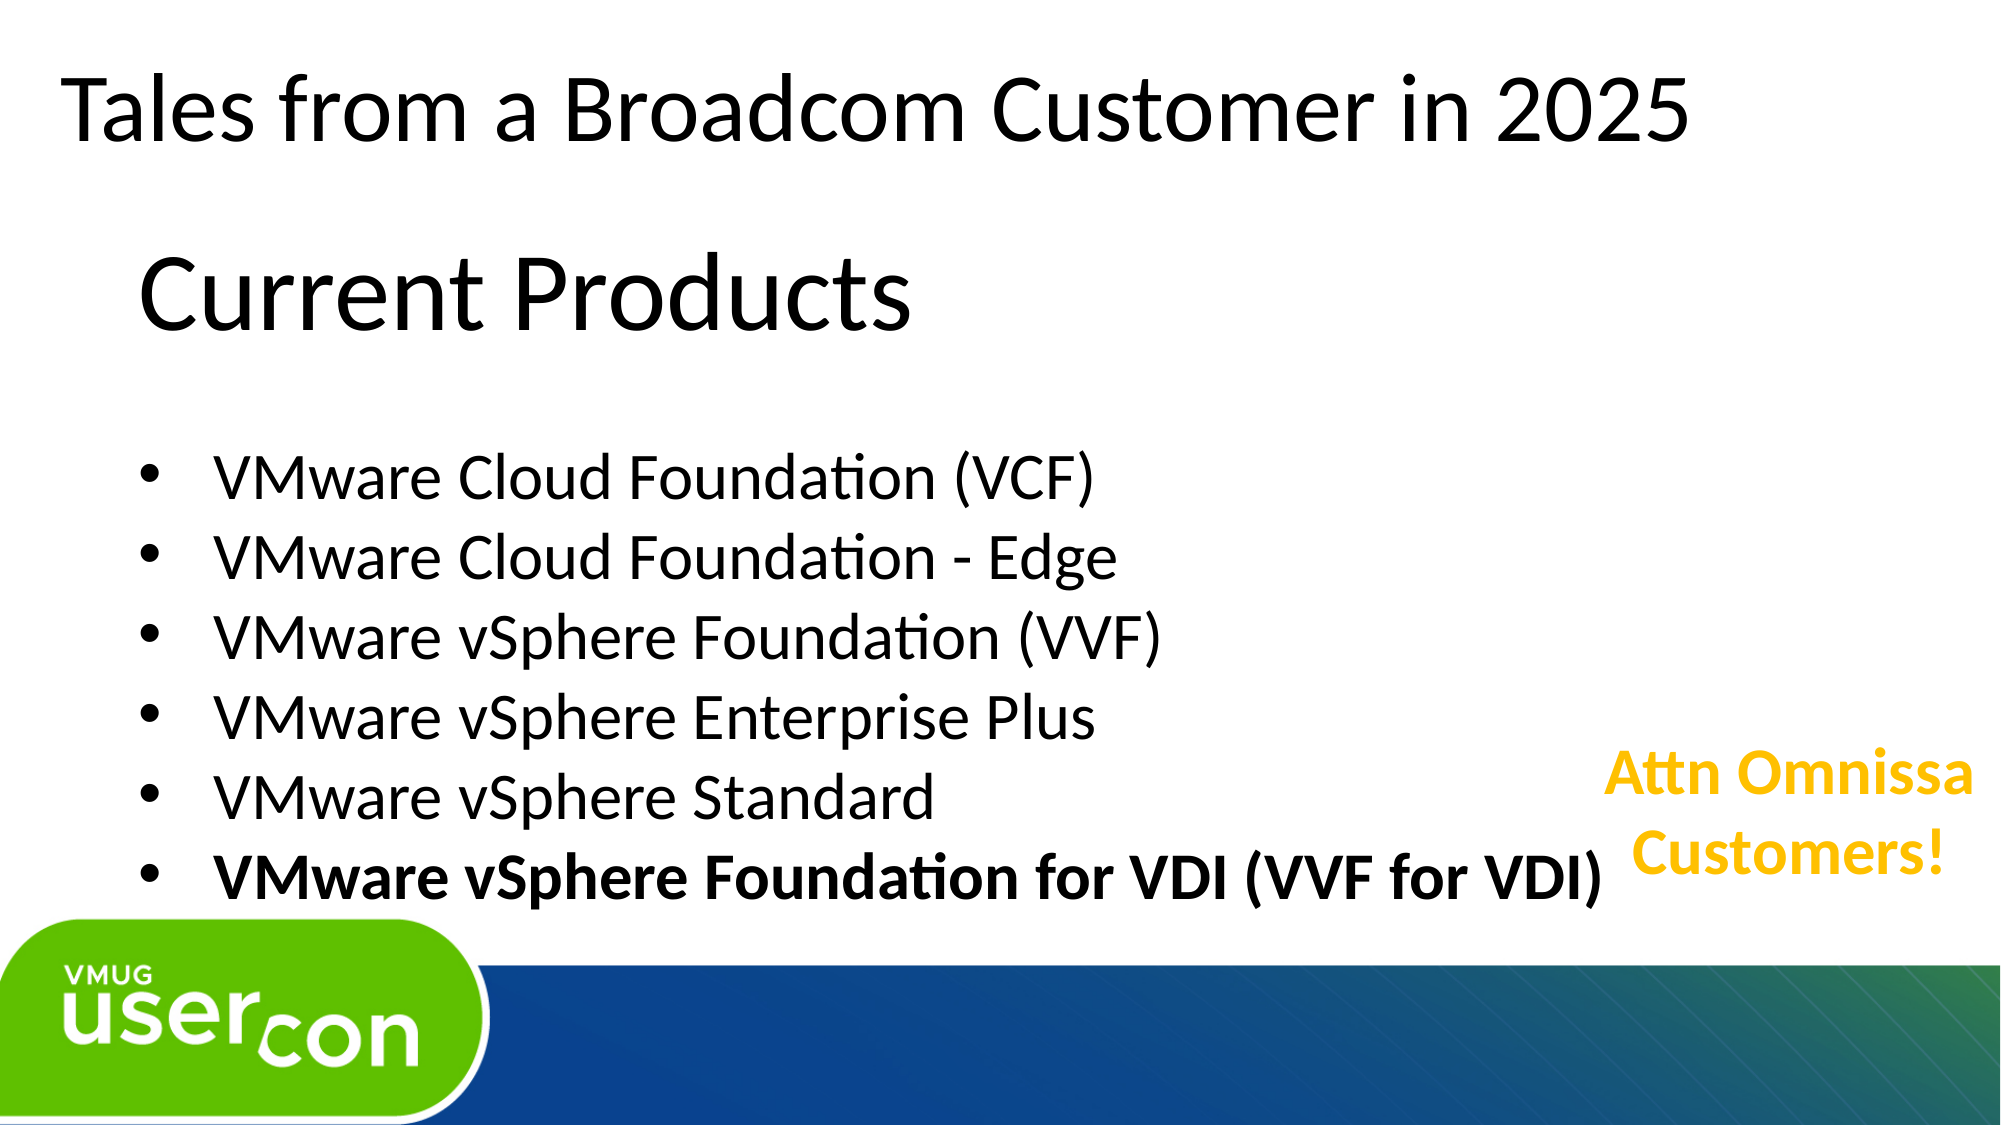

# Tales from a Broadcom Customer in 2025
Current Products

VMware Cloud Foundation (VCF)
VMware Cloud Foundation - Edge
VMware vSphere Foundation (VVF)
VMware vSphere Enterprise Plus
VMware vSphere Standard
VMware vSphere Foundation for VDI (VVF for VDI)

Attn Omnissa
Customers!